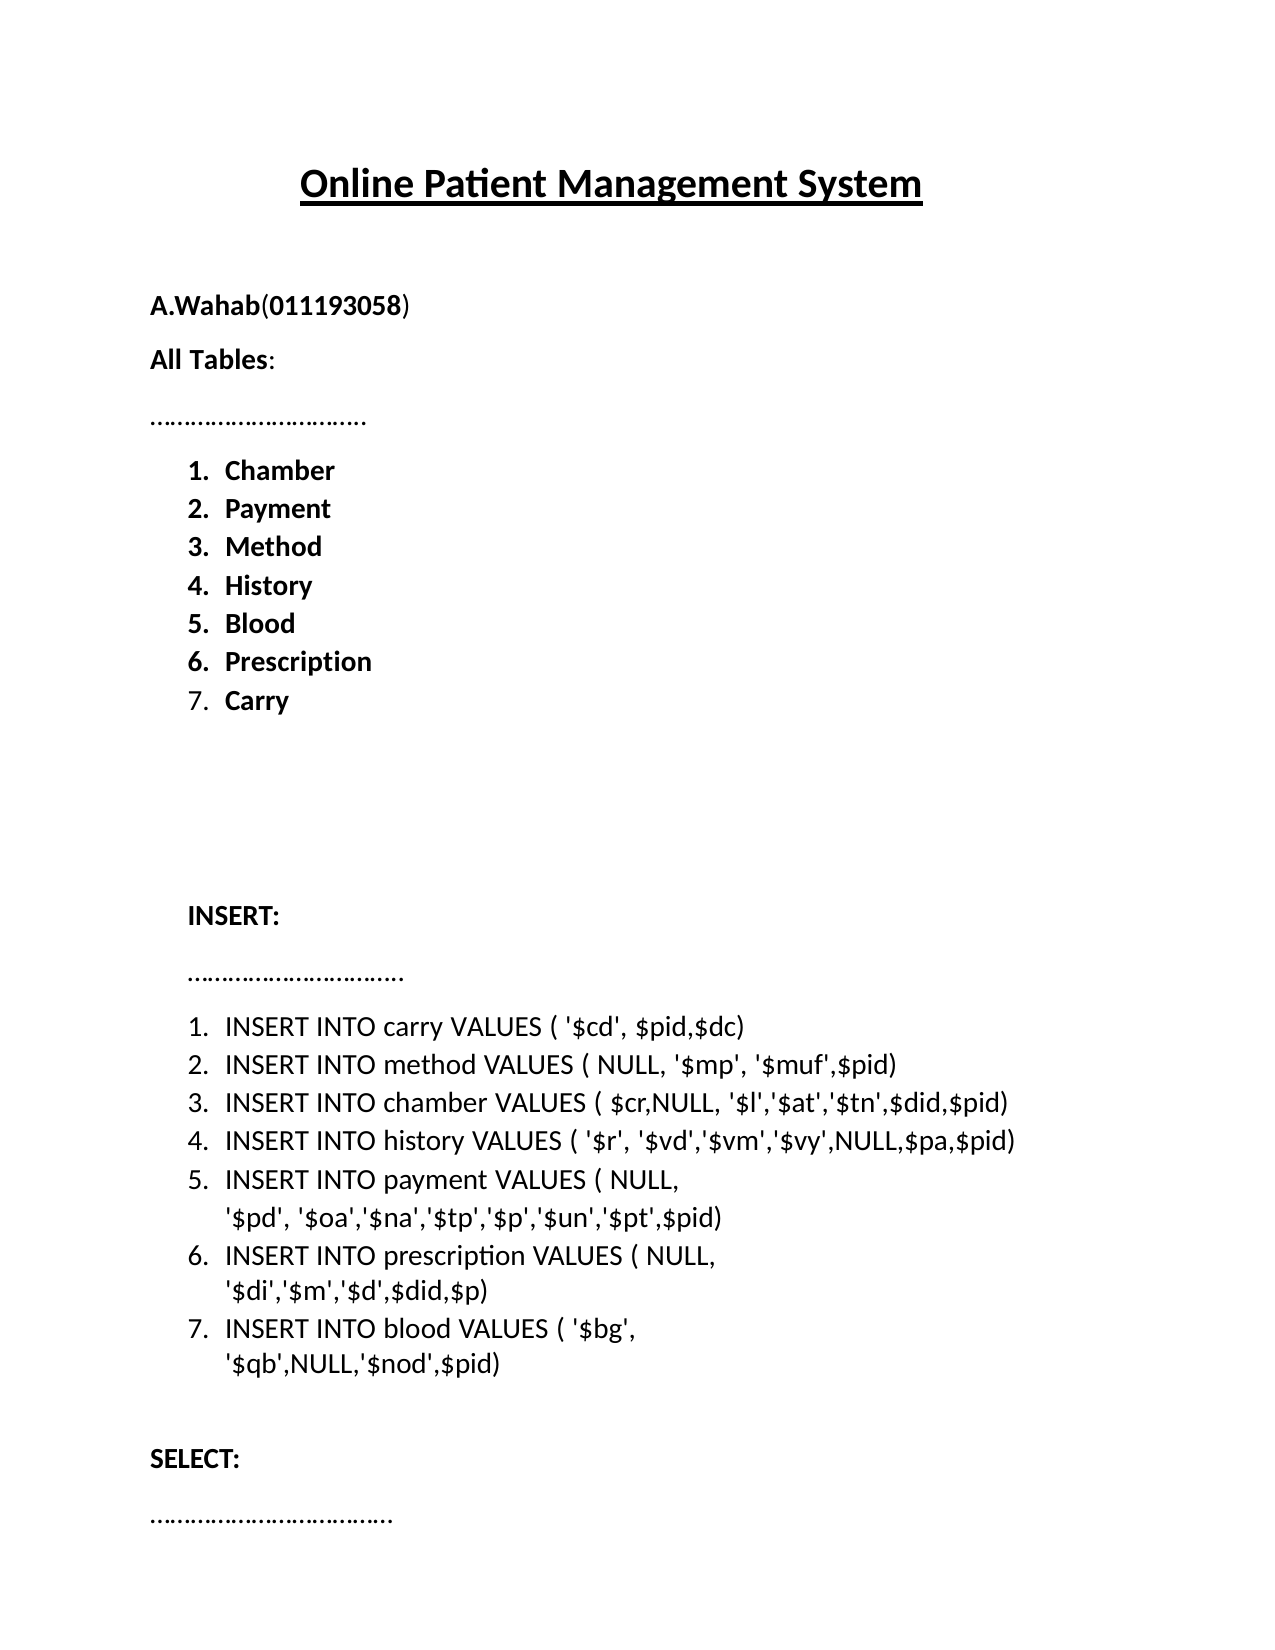

Online Patient Management System

A.Wahab(011193058)
All Tables:
…………………………..
Chamber
Payment
Method
History
Blood
Prescription
7.  Carry
INSERT:
…………………………..
INSERT INTO carry VALUES ( '$cd', $pid,$dc)
INSERT INTO method VALUES ( NULL, '$mp', '$muf',$pid)
INSERT INTO chamber VALUES ( $cr,NULL, '$l','$at','$tn',$did,$pid)
INSERT INTO history VALUES ( '$r', '$vd','$vm','$vy',NULL,$pa,$pid)
INSERT INTO payment VALUES ( NULL, '$pd', '$oa','$na','$tp','$p','$un','$pt',$pid)
INSERT INTO prescription VALUES ( NULL, '$di','$m','$d',$did,$p)
INSERT INTO blood VALUES ( '$bg', '$qb',NULL,'$nod',$pid)

SELECT:
………………………………